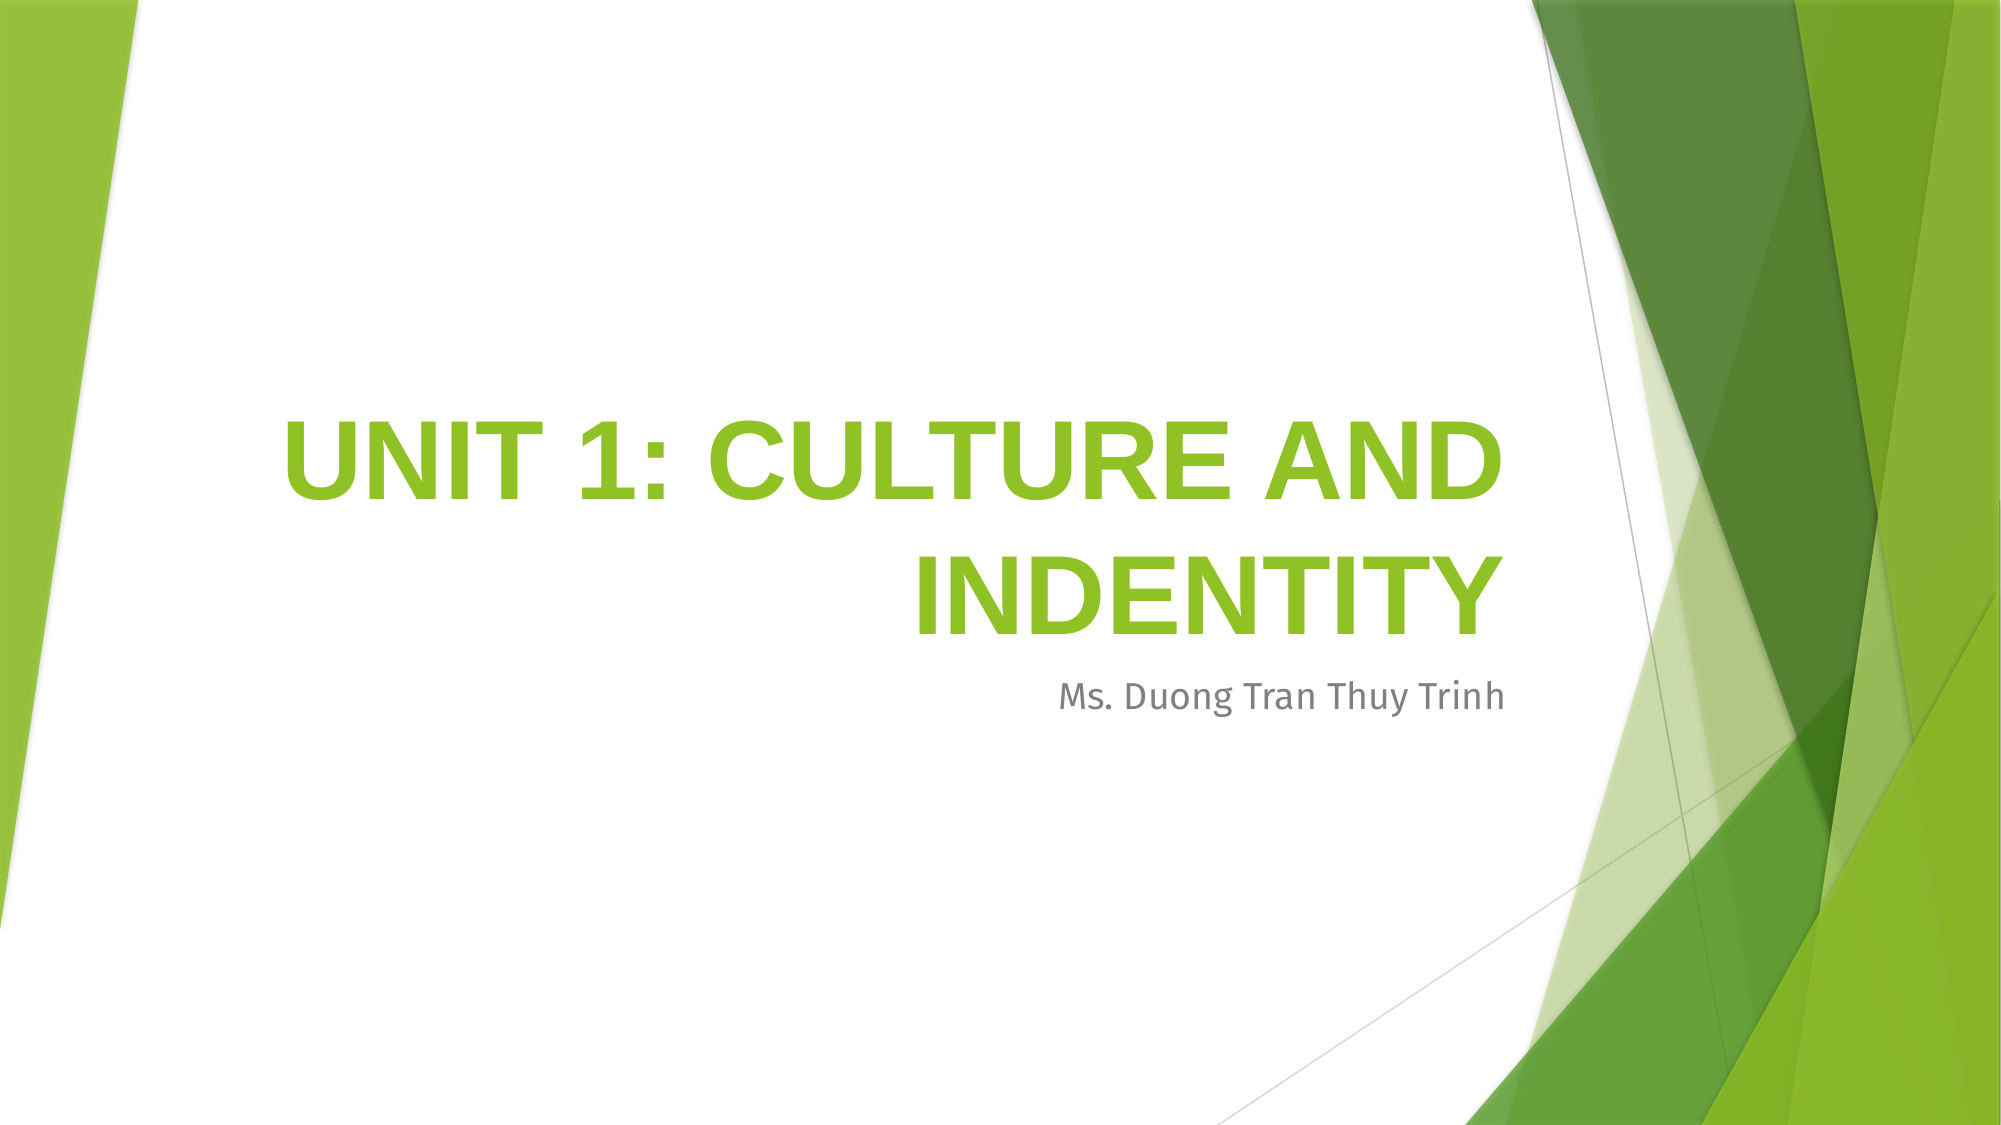

# UNIT 1: CULTURE AND INDENTITY
Ms. Duong Tran Thuy Trinh